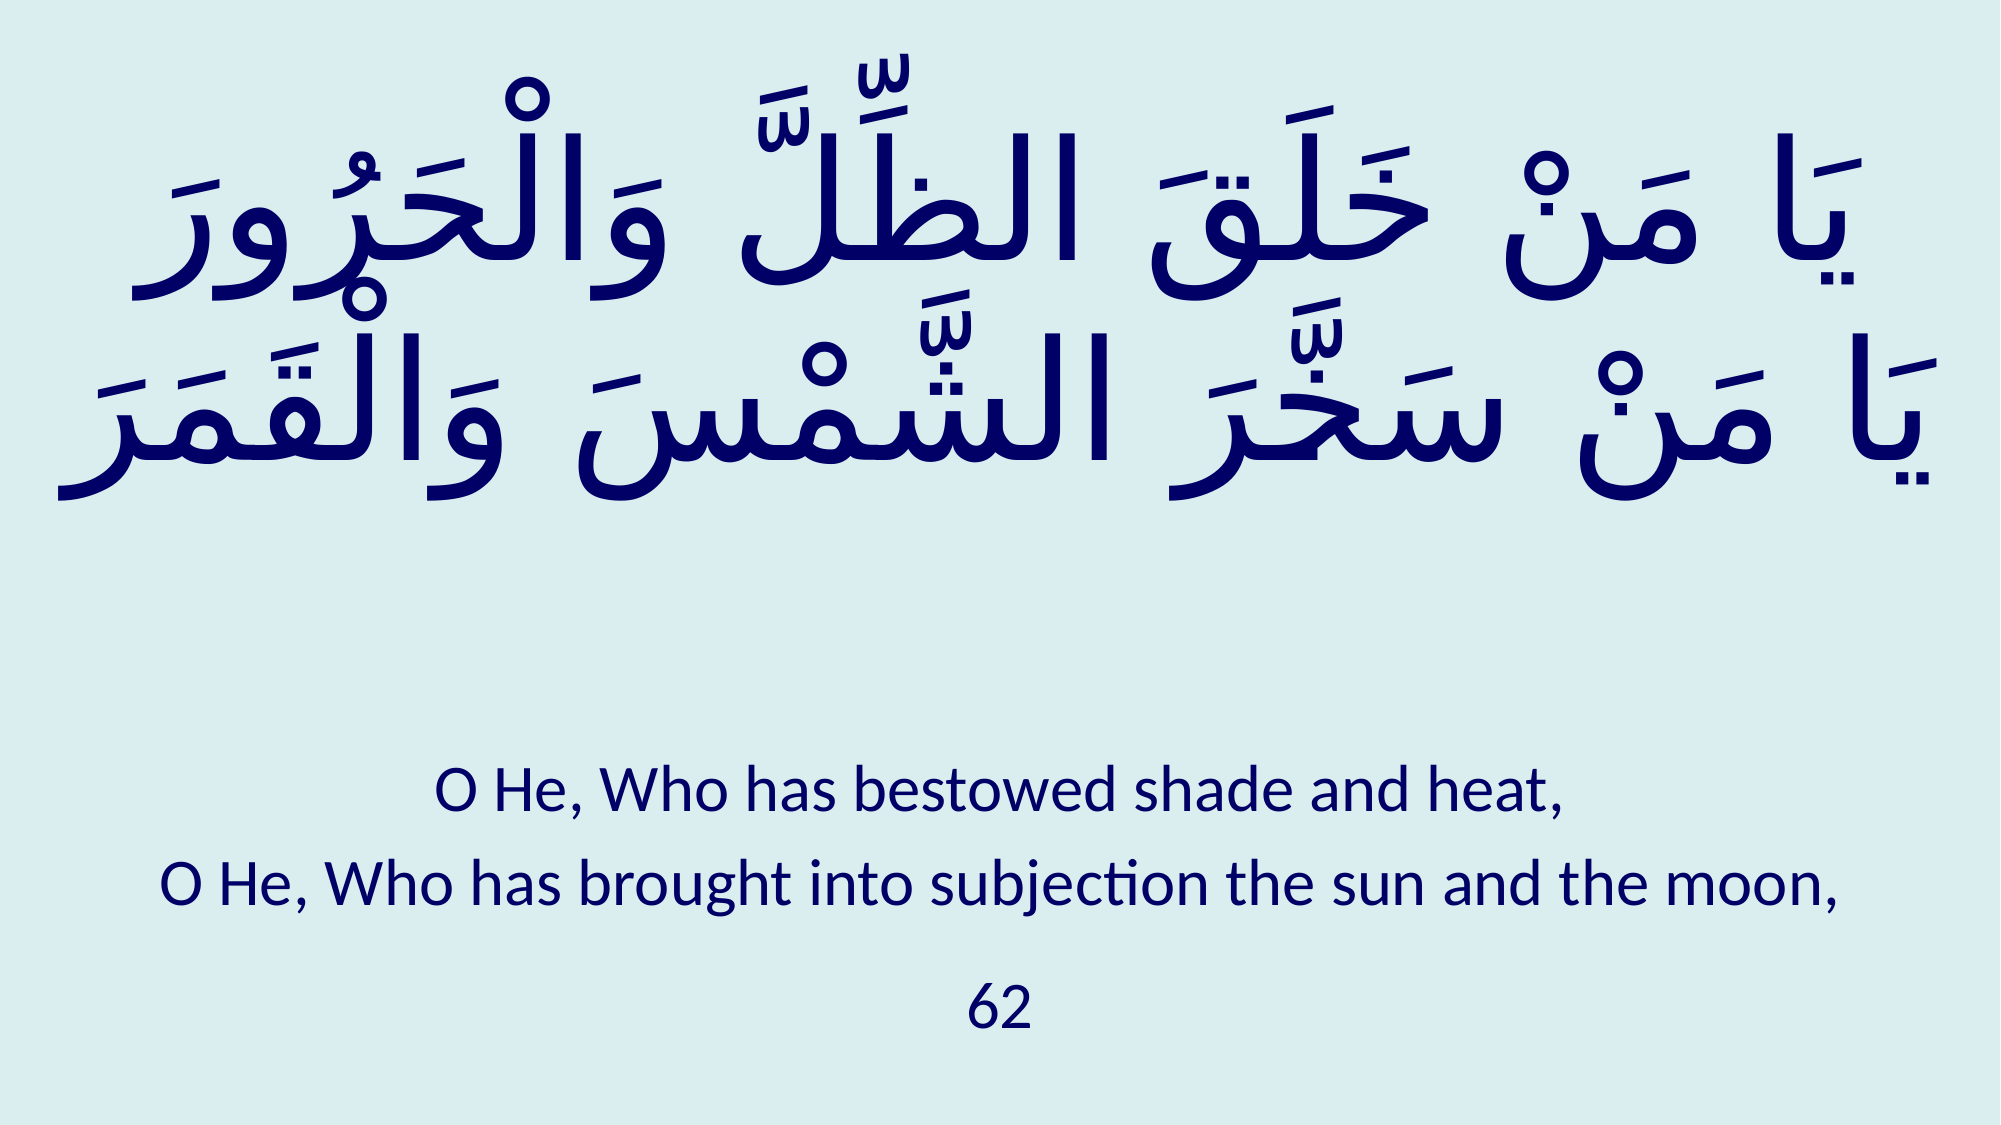

# يَا مَنْ خَلَقَ الظِّلَّ وَالْحَرُورَ يَا مَنْ سَخَّرَ الشَّمْسَ وَالْقَمَرَ
O He, Who has bestowed shade and heat,
O He, Who has brought into subjection the sun and the moon,
62